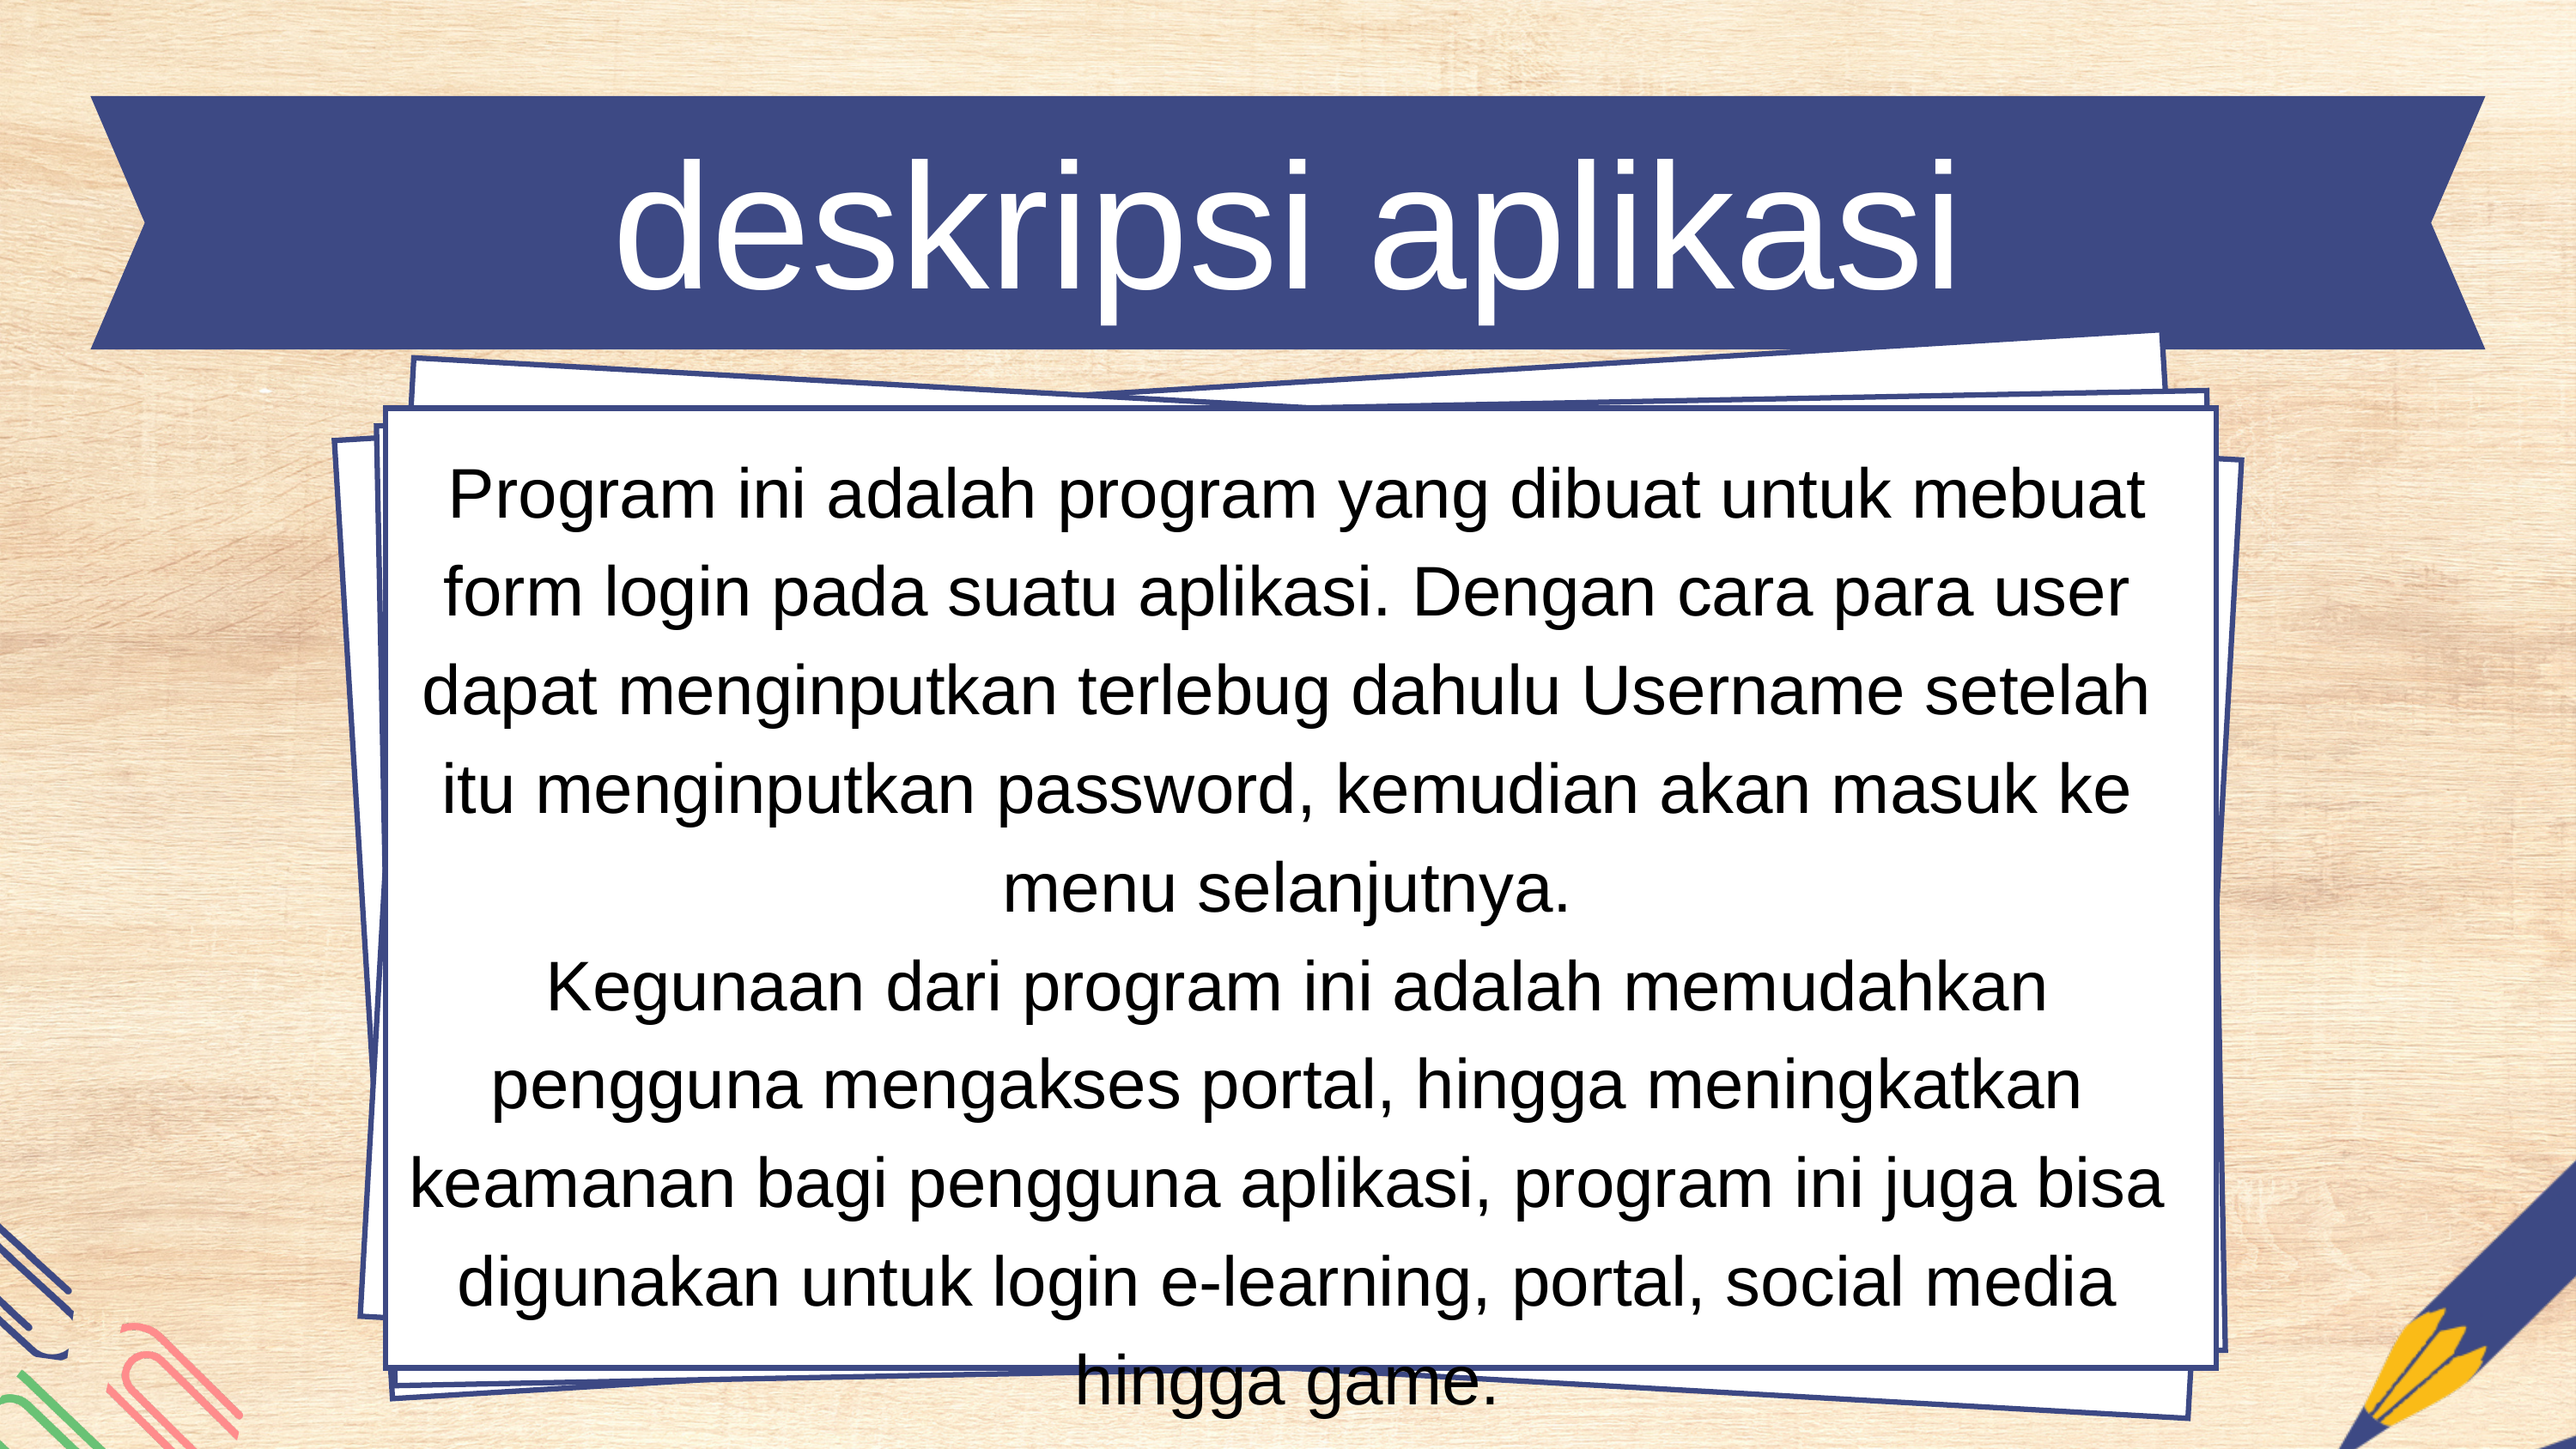

deskripsi aplikasi

 Program ini adalah program yang dibuat untuk mebuat form login pada suatu aplikasi. Dengan cara para user dapat menginputkan terlebug dahulu Username setelah itu menginputkan password, kemudian akan masuk ke menu selanjutnya.
 Kegunaan dari program ini adalah memudahkan pengguna mengakses portal, hingga meningkatkan keamanan bagi pengguna aplikasi, program ini juga bisa digunakan untuk login e-learning, portal, social media hingga game.